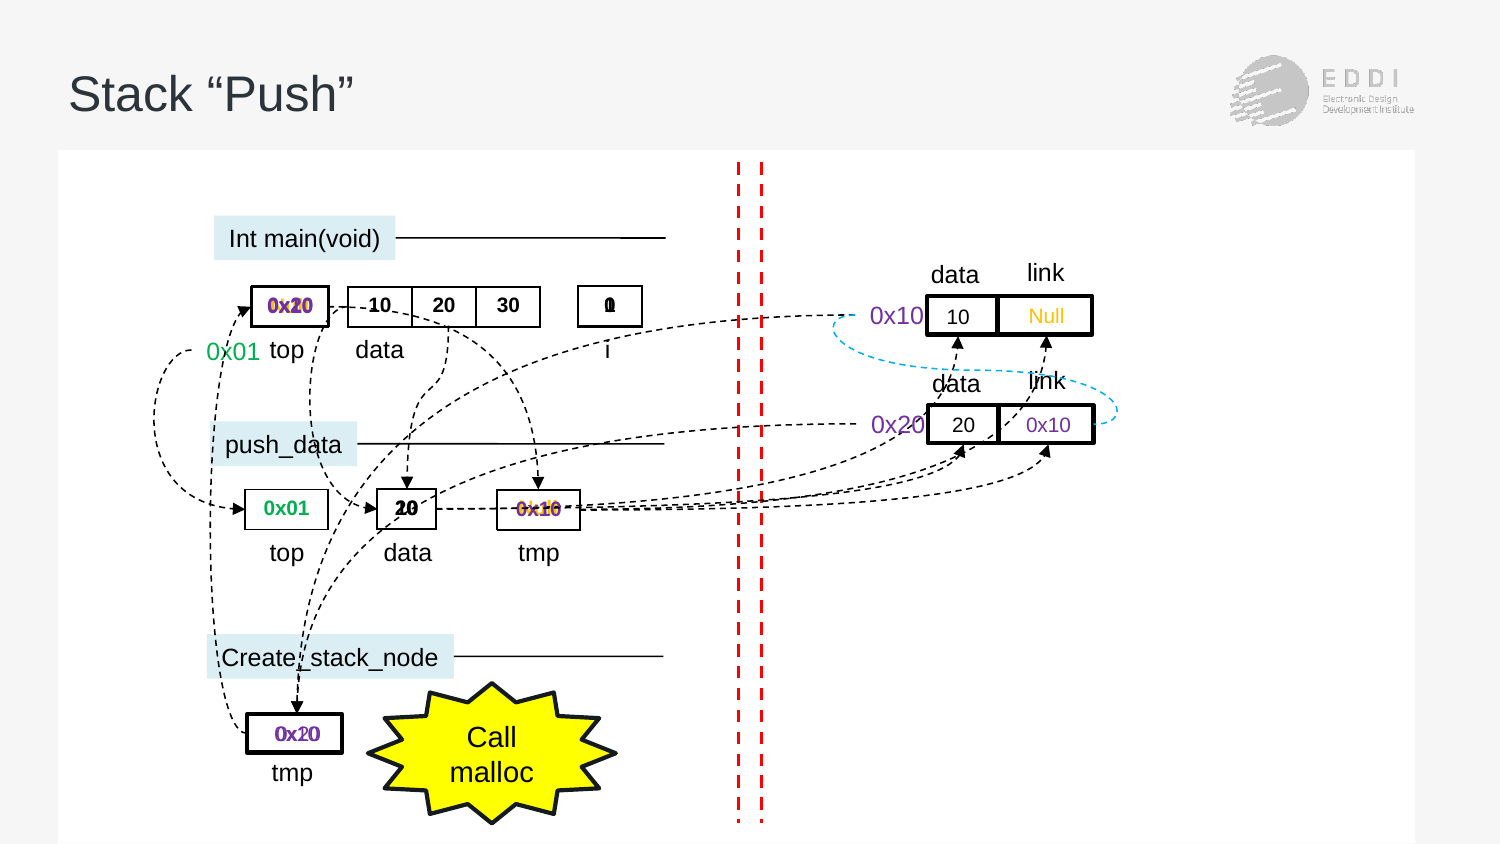

# Stack “Push”
Int main(void)
link
data
| 0x20 |
| --- |
| 0 |
| --- |
| 1 |
| --- |
| 10 | 20 | 30 |
| --- | --- | --- |
| Null |
| --- |
| 0x10 |
| --- |
0x10
Null

10
i
top
data
0x01
link
data
0x20
20
0x10

push_data
| 20 |
| --- |
| 10 |
| --- |
| 0x01 |
| --- |
| Null |
| --- |
| 0x10 |
| --- |
top
tmp
data
Create_stack_node
Call malloc
0x20
0x10

tmp